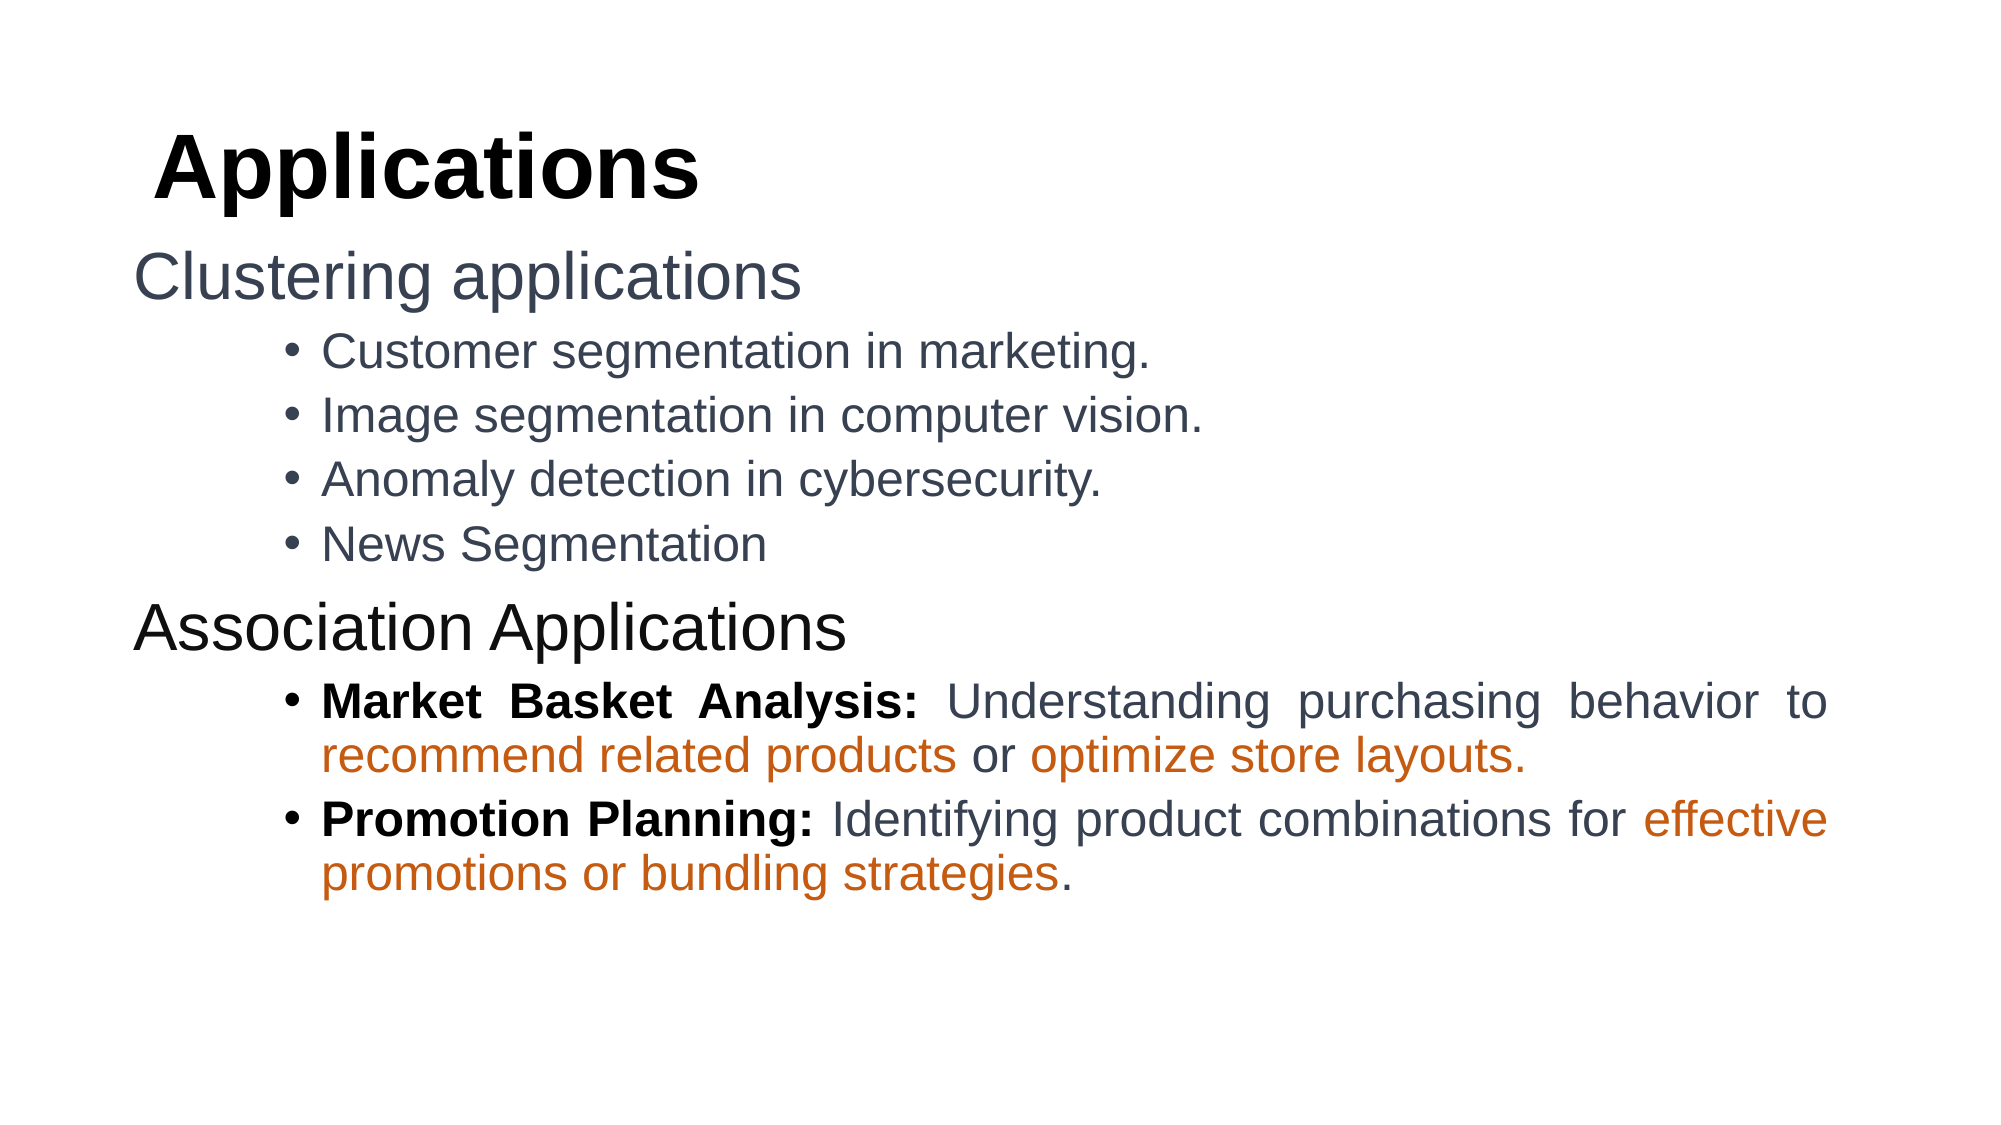

# Applications
Clustering applications
Customer segmentation in marketing.
Image segmentation in computer vision.
Anomaly detection in cybersecurity.
News Segmentation
Association Applications
Market Basket Analysis: Understanding purchasing behavior to recommend related products or optimize store layouts.
Promotion Planning: Identifying product combinations for effective promotions or bundling strategies.